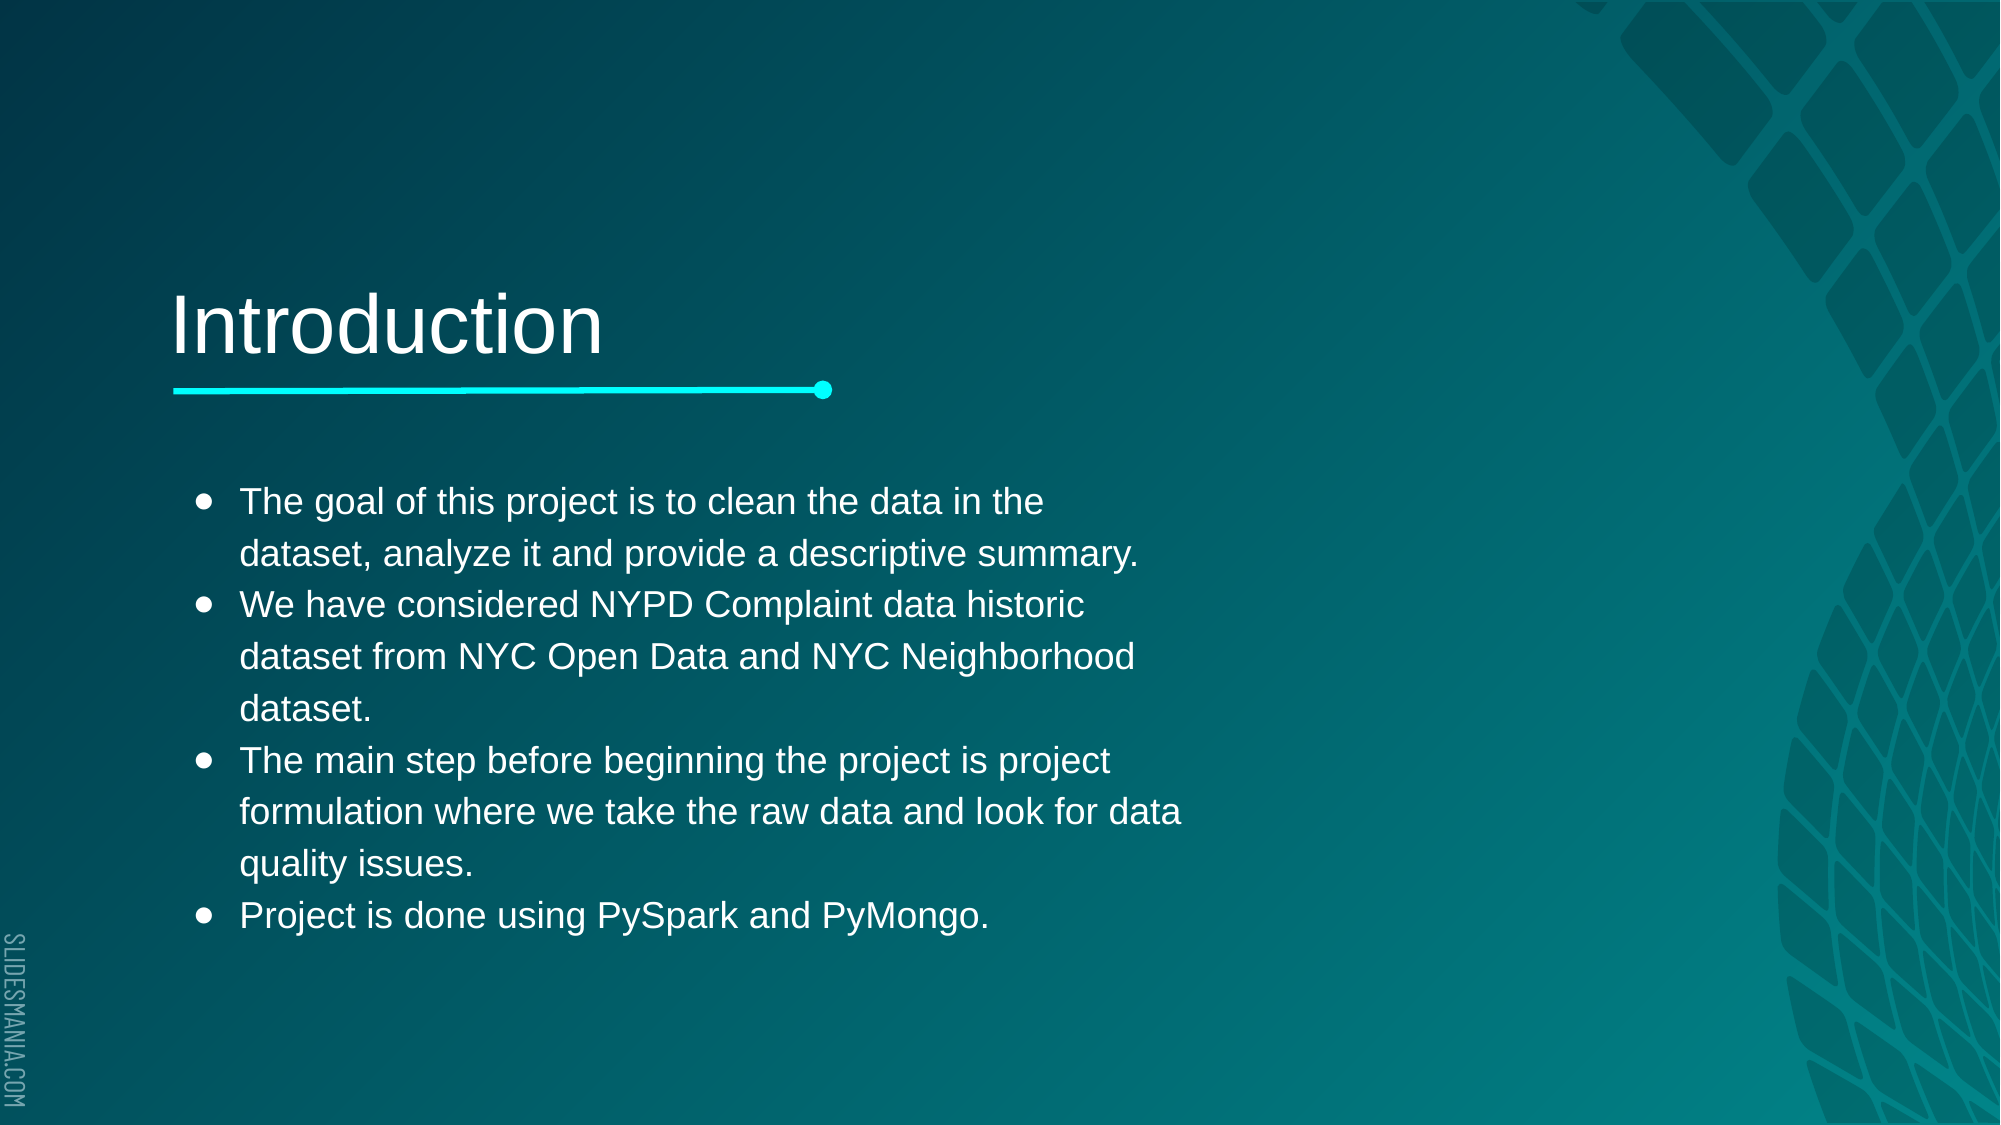

# Introduction
The goal of this project is to clean the data in the dataset, analyze it and provide a descriptive summary.
We have considered NYPD Complaint data historic dataset from NYC Open Data and NYC Neighborhood dataset.
The main step before beginning the project is project formulation where we take the raw data and look for data quality issues.
Project is done using PySpark and PyMongo.